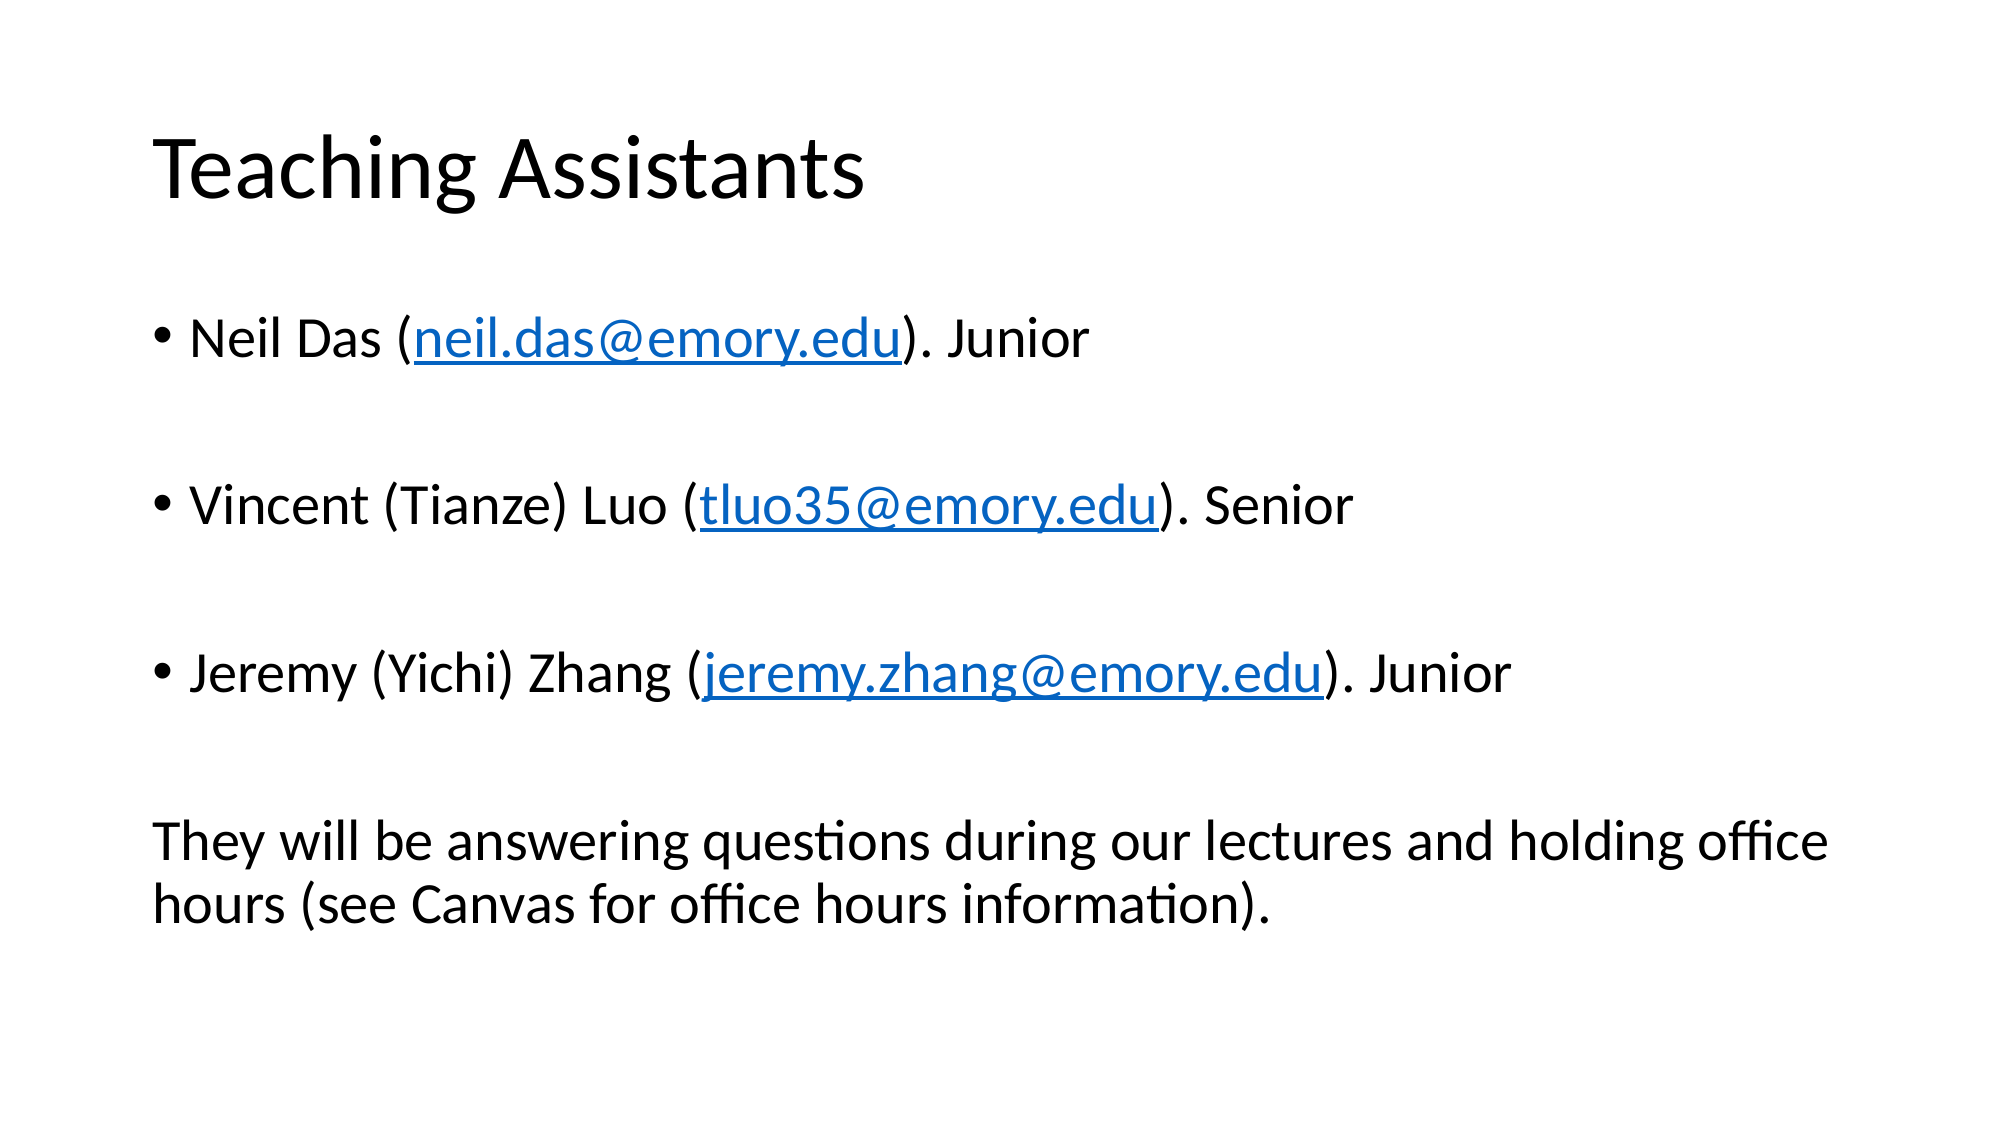

# Teaching Assistants
Neil Das (neil.das@emory.edu). Junior

Vincent (Tianze) Luo (tluo35@emory.edu). Senior

Jeremy (Yichi) Zhang (jeremy.zhang@emory.edu). Junior

They will be answering questions during our lectures and holding office hours (see Canvas for office hours information).